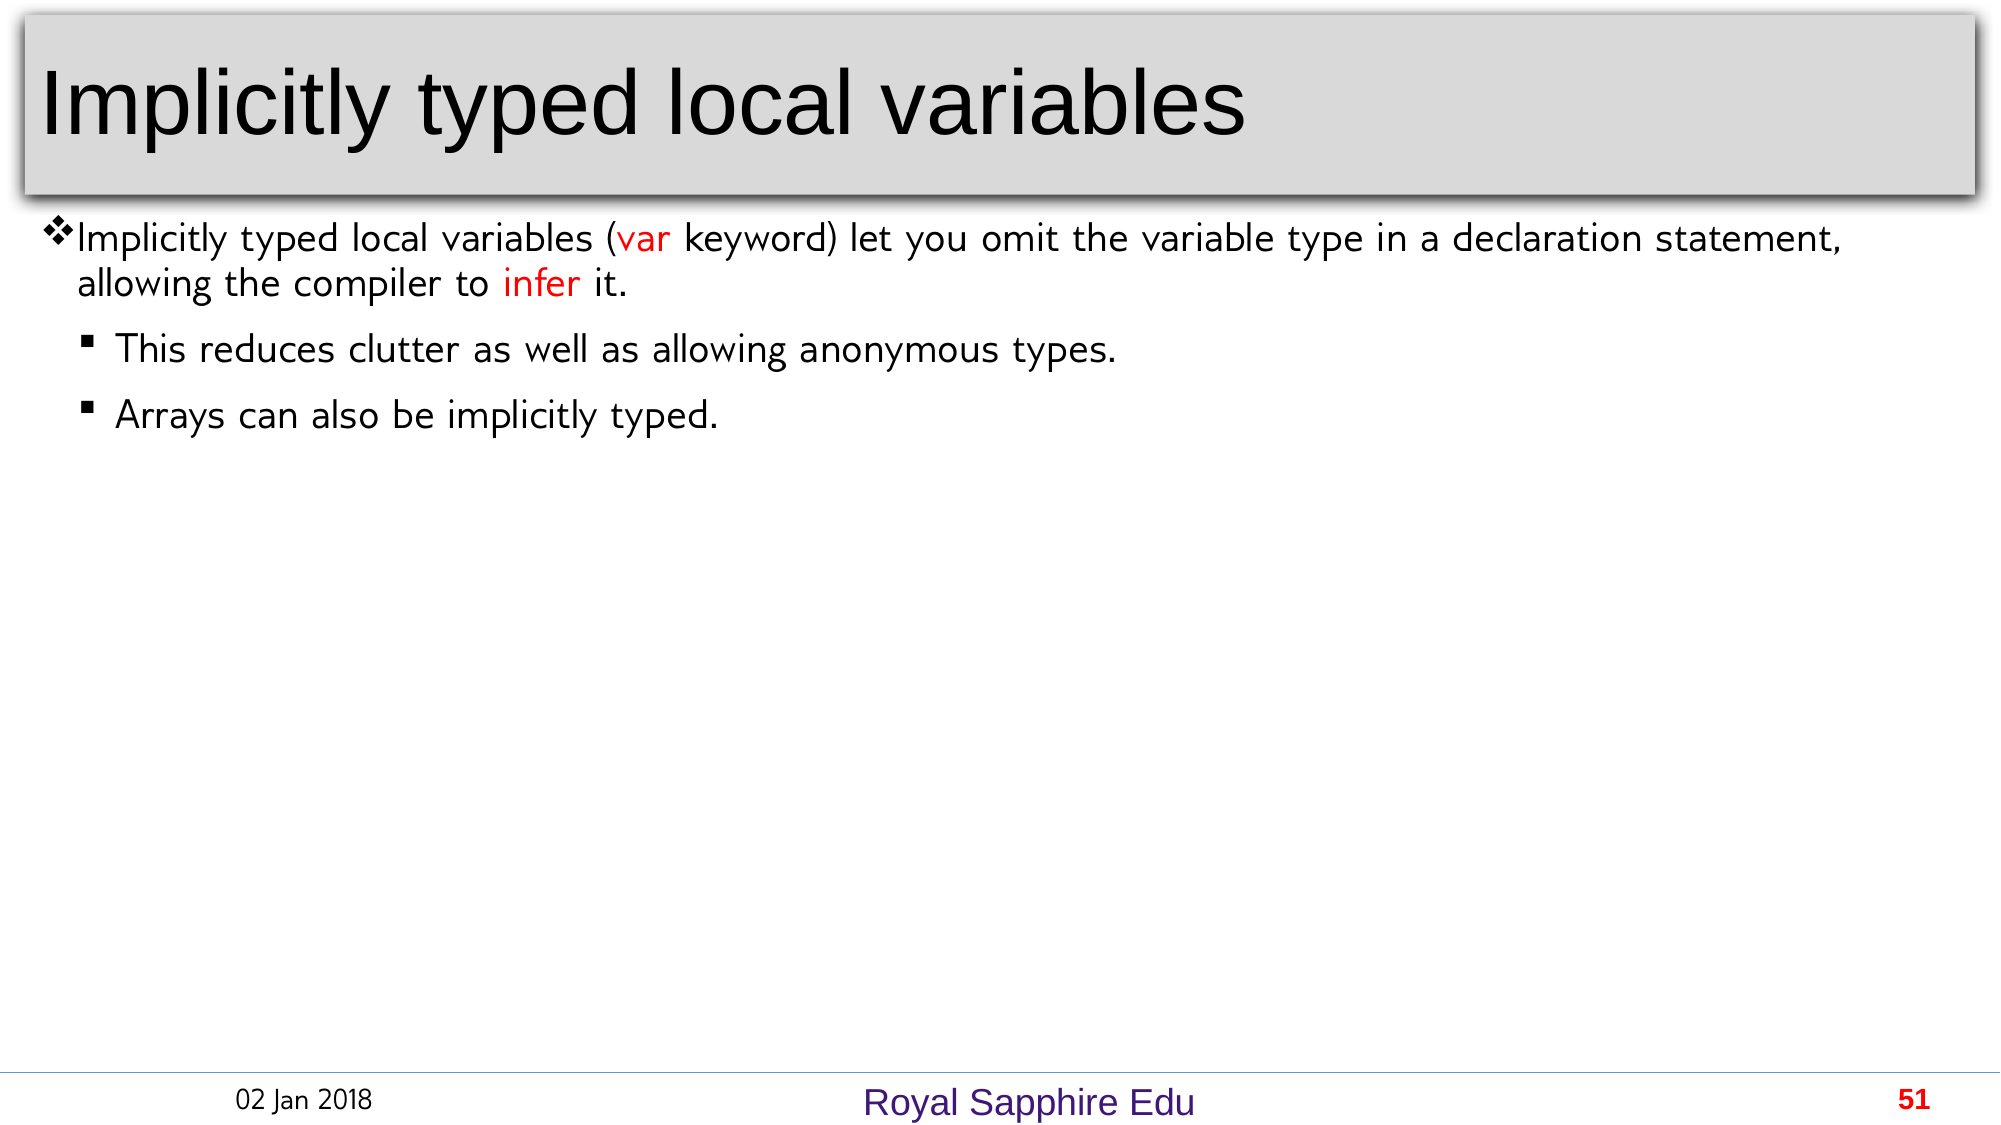

# Implicitly typed local variables
Implicitly typed local variables (var keyword) let you omit the variable type in a declaration statement, allowing the compiler to infer it.
This reduces clutter as well as allowing anonymous types.
Arrays can also be implicitly typed.
02 Jan 2018
51